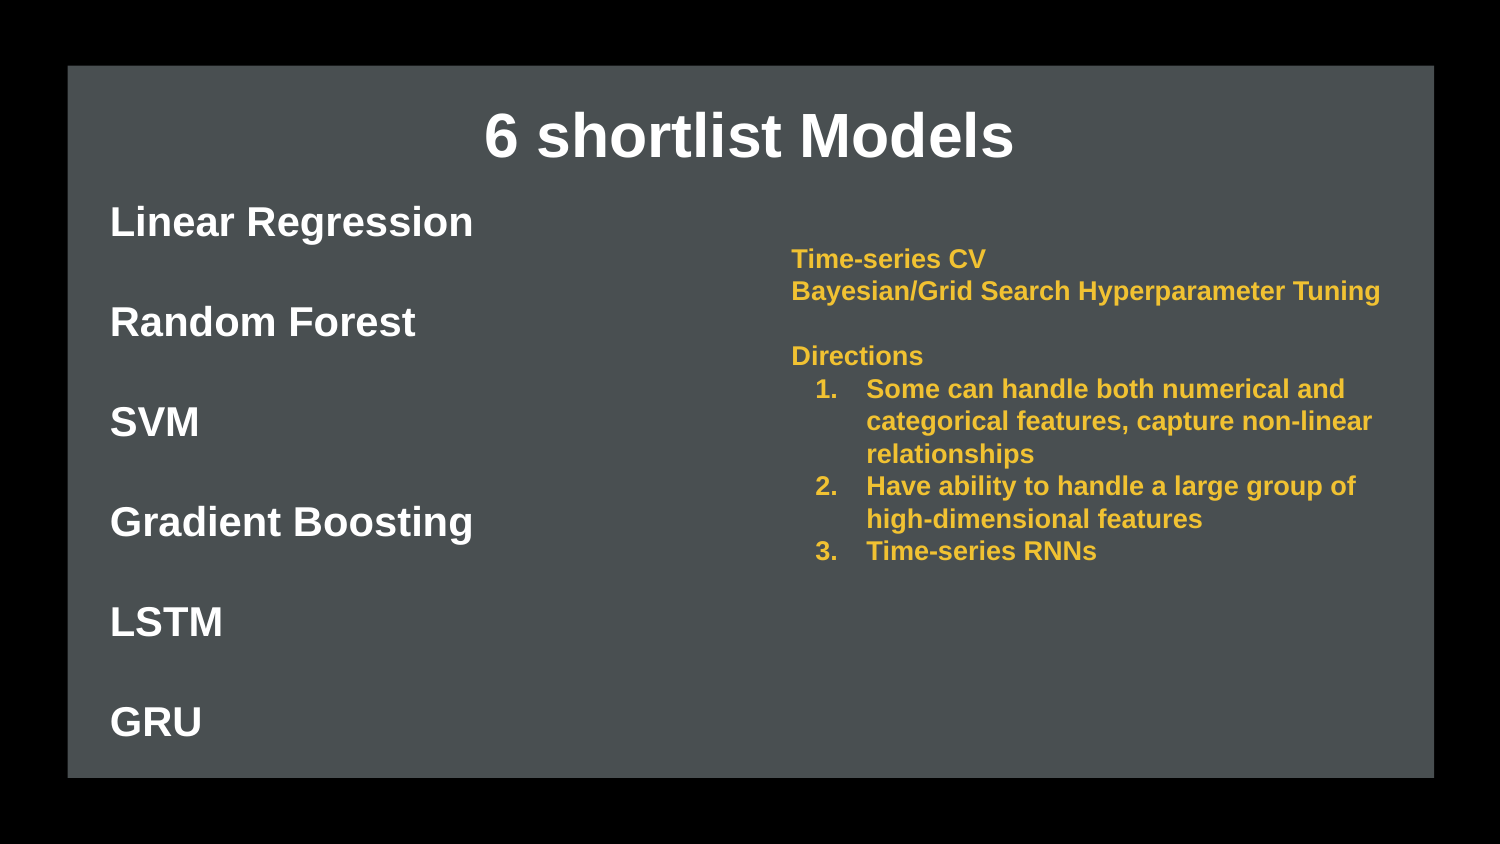

# 6 shortlist Models
Linear Regression

Random Forest

SVM

Gradient Boosting

LSTM

GRU
Time-series CV
Bayesian/Grid Search Hyperparameter Tuning

Directions
Some can handle both numerical and categorical features, capture non-linear relationships
Have ability to handle a large group of high-dimensional features
Time-series RNNs